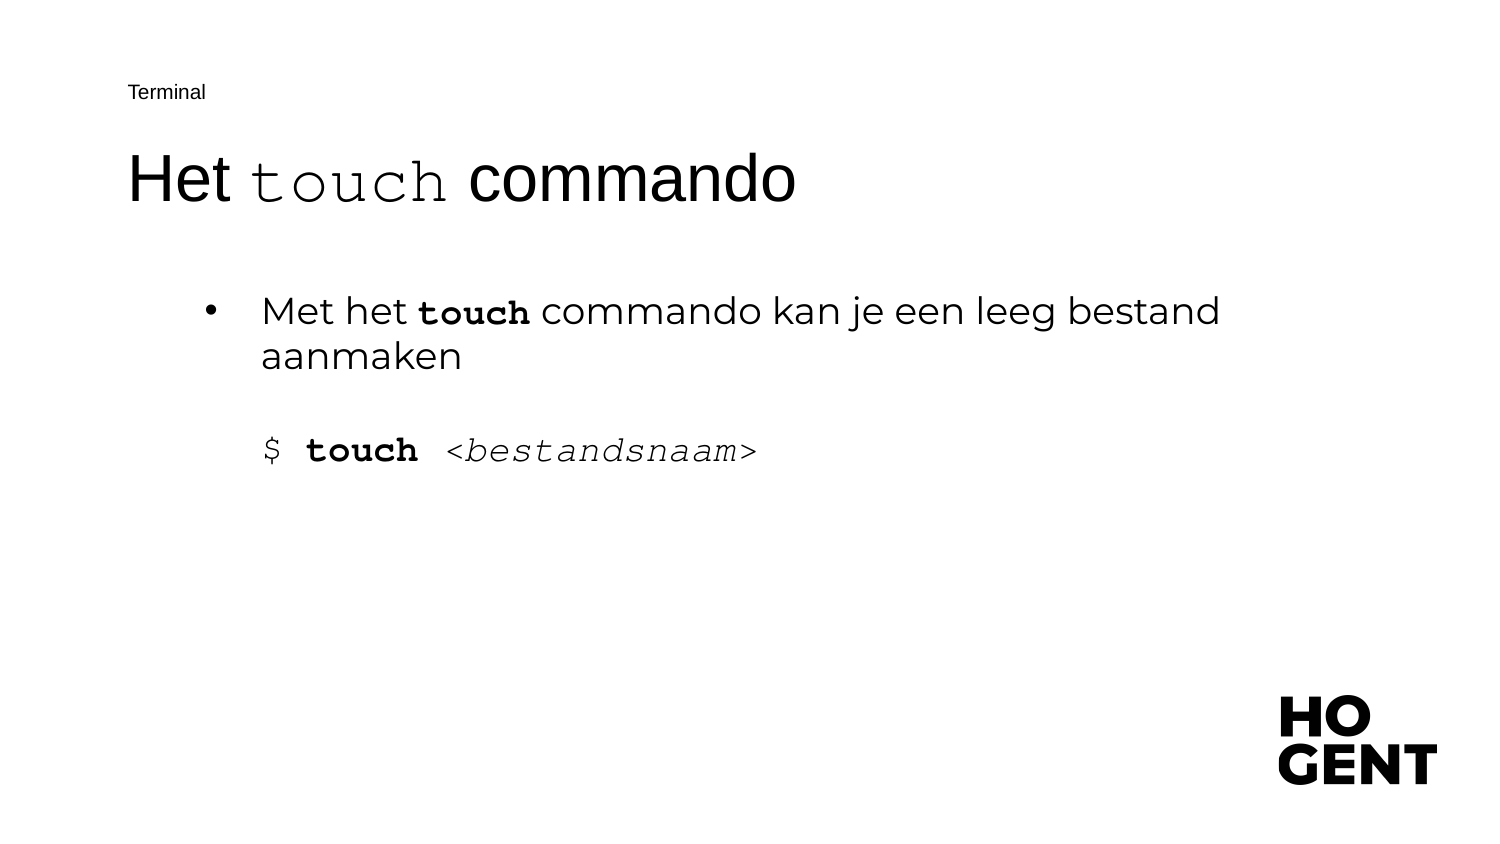

Terminal
# Het touch commando
Met het touch commando kan je een leeg bestand aanmaken
$ touch <bestandsnaam>